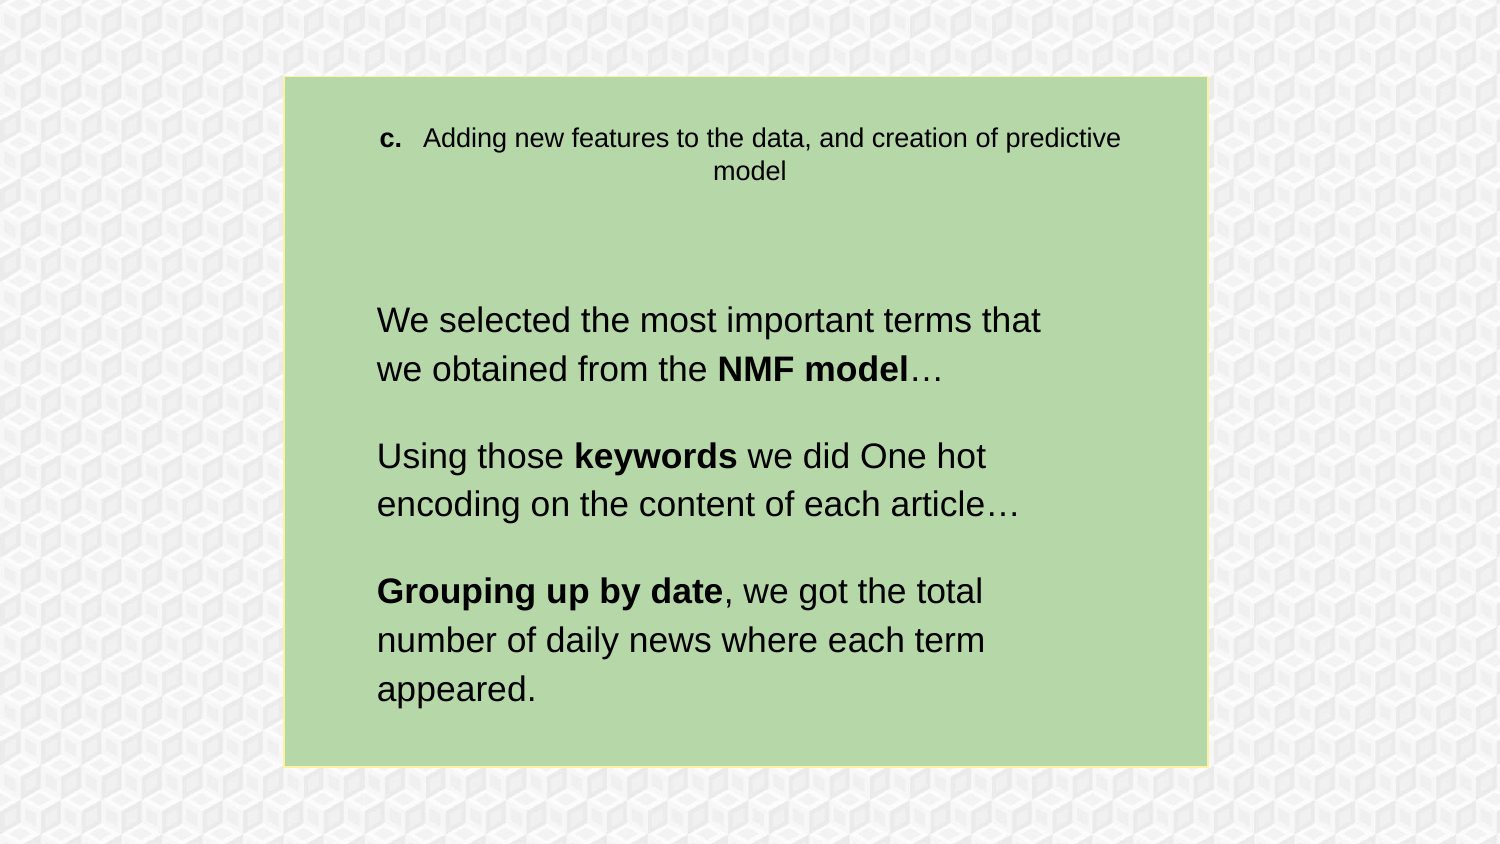

# c.   Adding new features to the data, and creation of predictive model
We selected the most important terms that we obtained from the NMF model…
Using those keywords we did One hot encoding on the content of each article…
Grouping up by date, we got the total number of daily news where each term appeared.